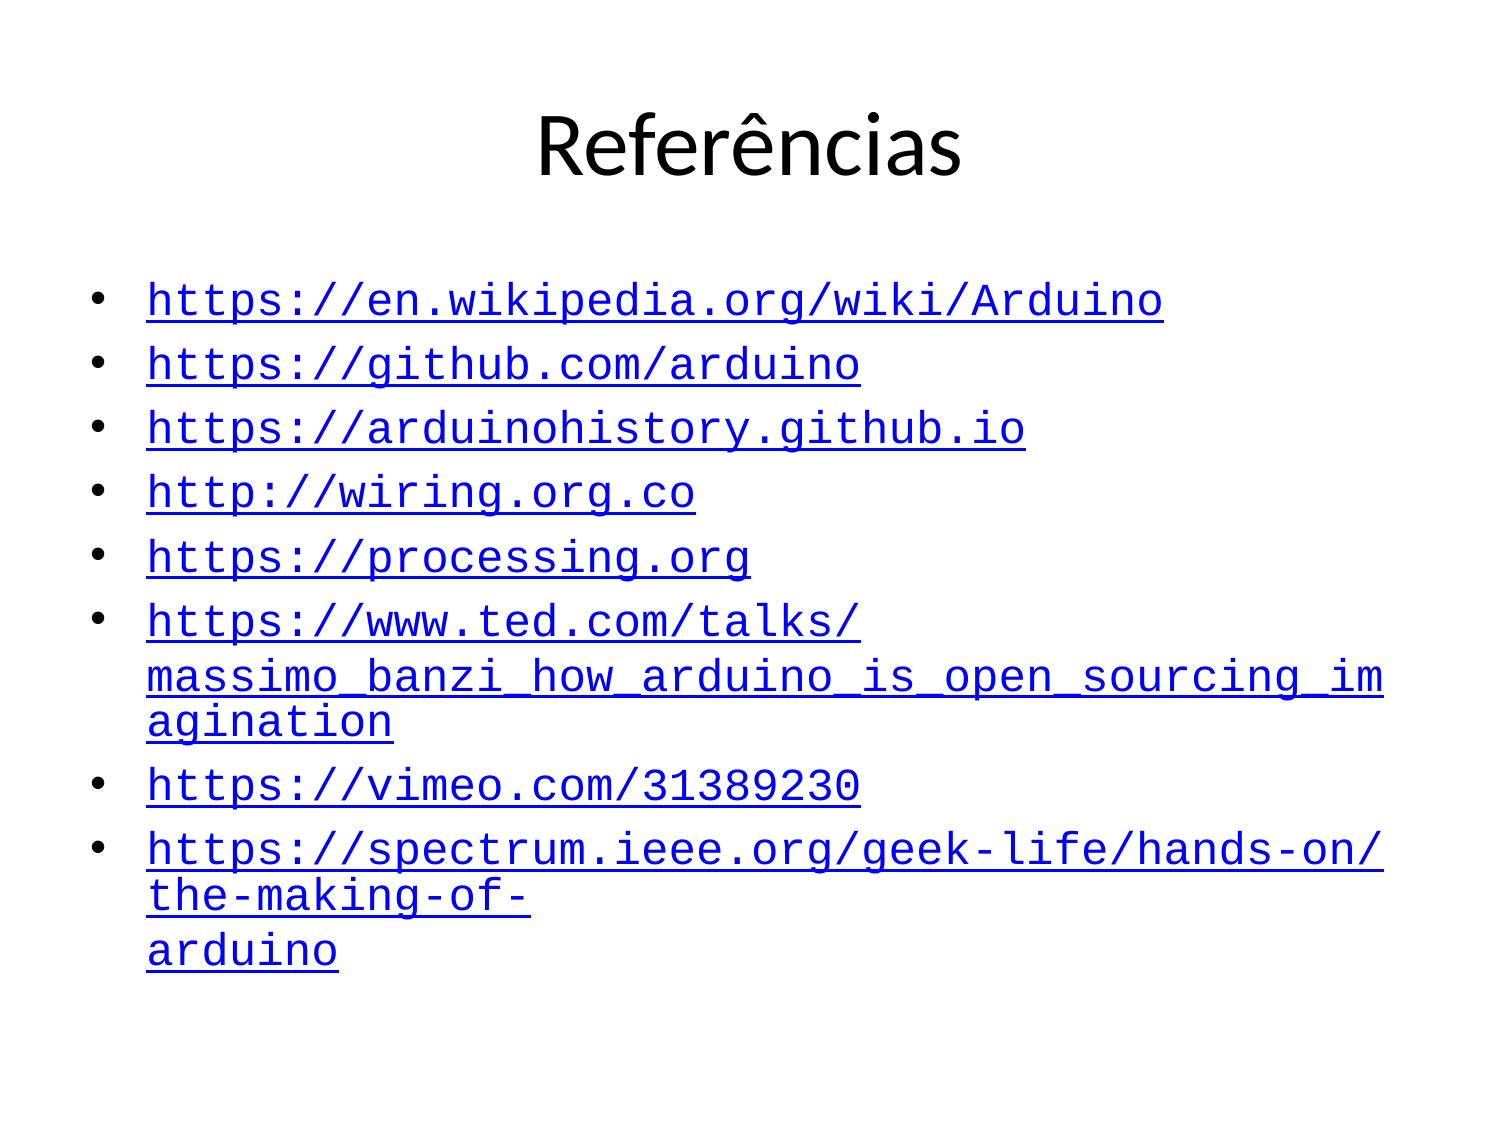

# Referências
https://en.wikipedia.org/wiki/Arduino
https://github.com/arduino
https://arduinohistory.github.io
http://wiring.org.co
https://processing.org
https://www.ted.com/talks/massimo_banzi_how_arduino_is_open_sourcing_imagination
https://vimeo.com/31389230
https://spectrum.ieee.org/geek-life/hands-on/the-making-of-arduino